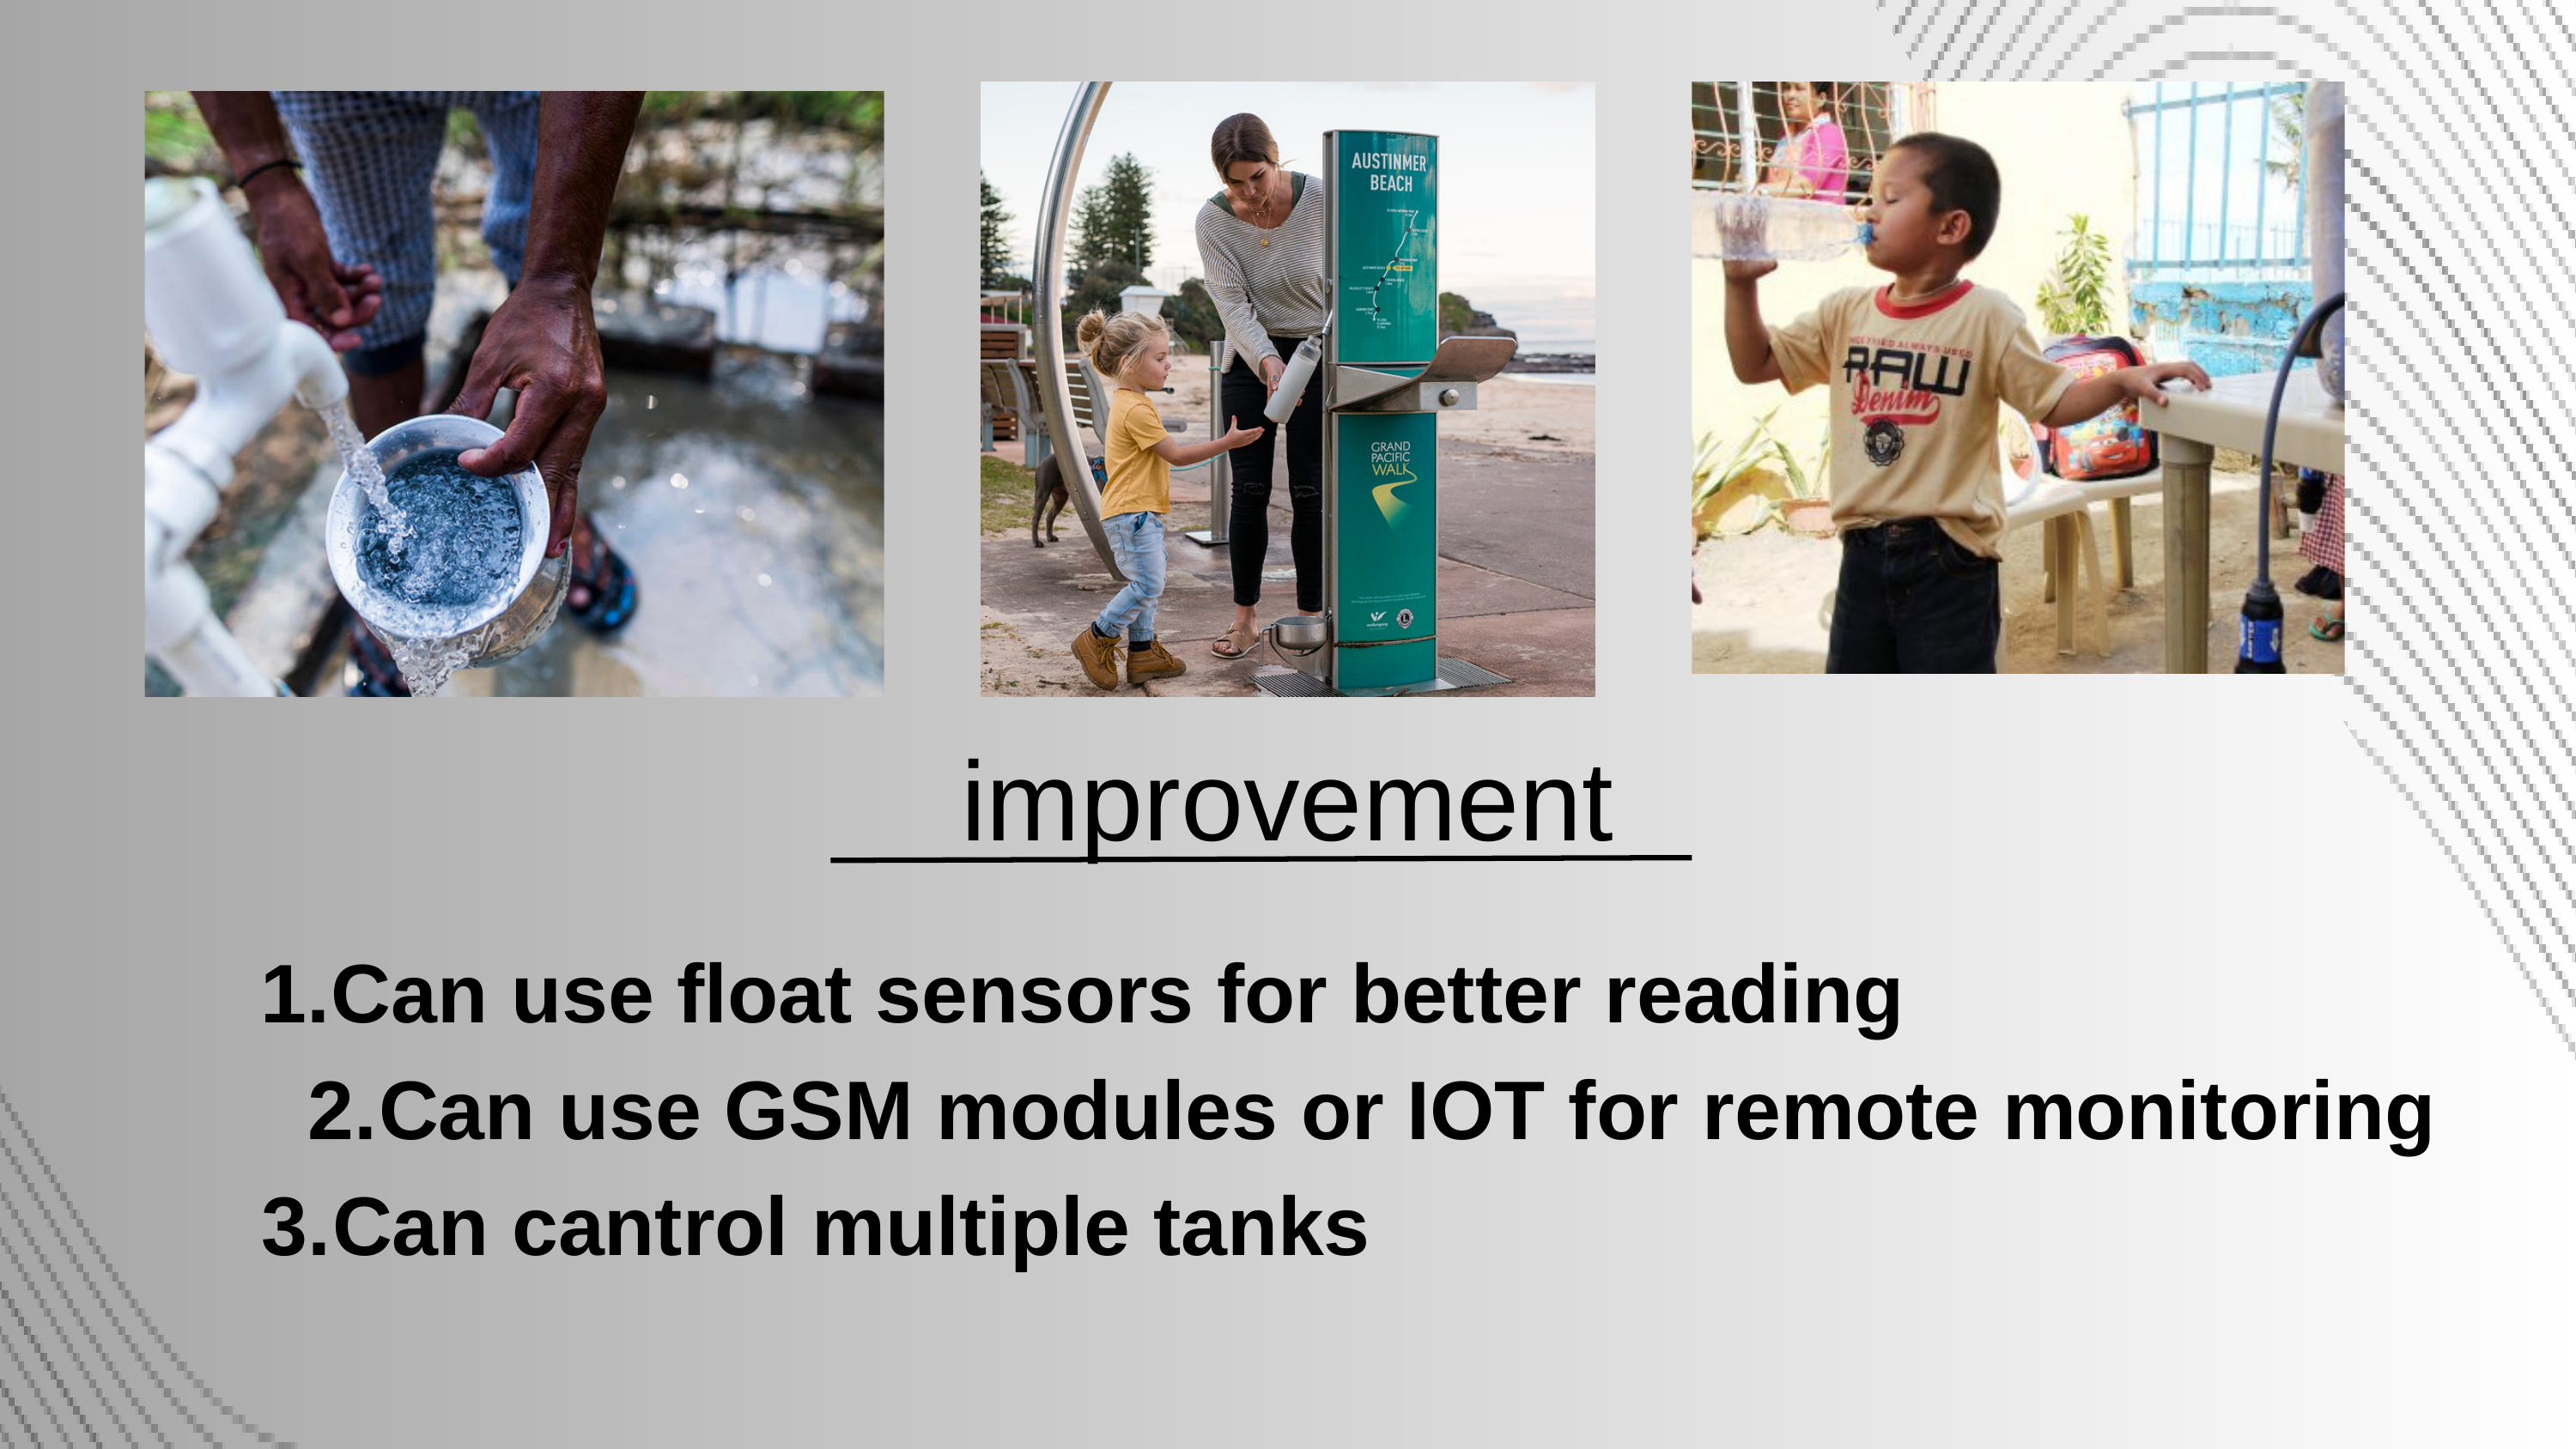

improvement

Can use float sensors for better reading
Can use GSM modules or IOT for remote monitoring
Can cantrol multiple tanks